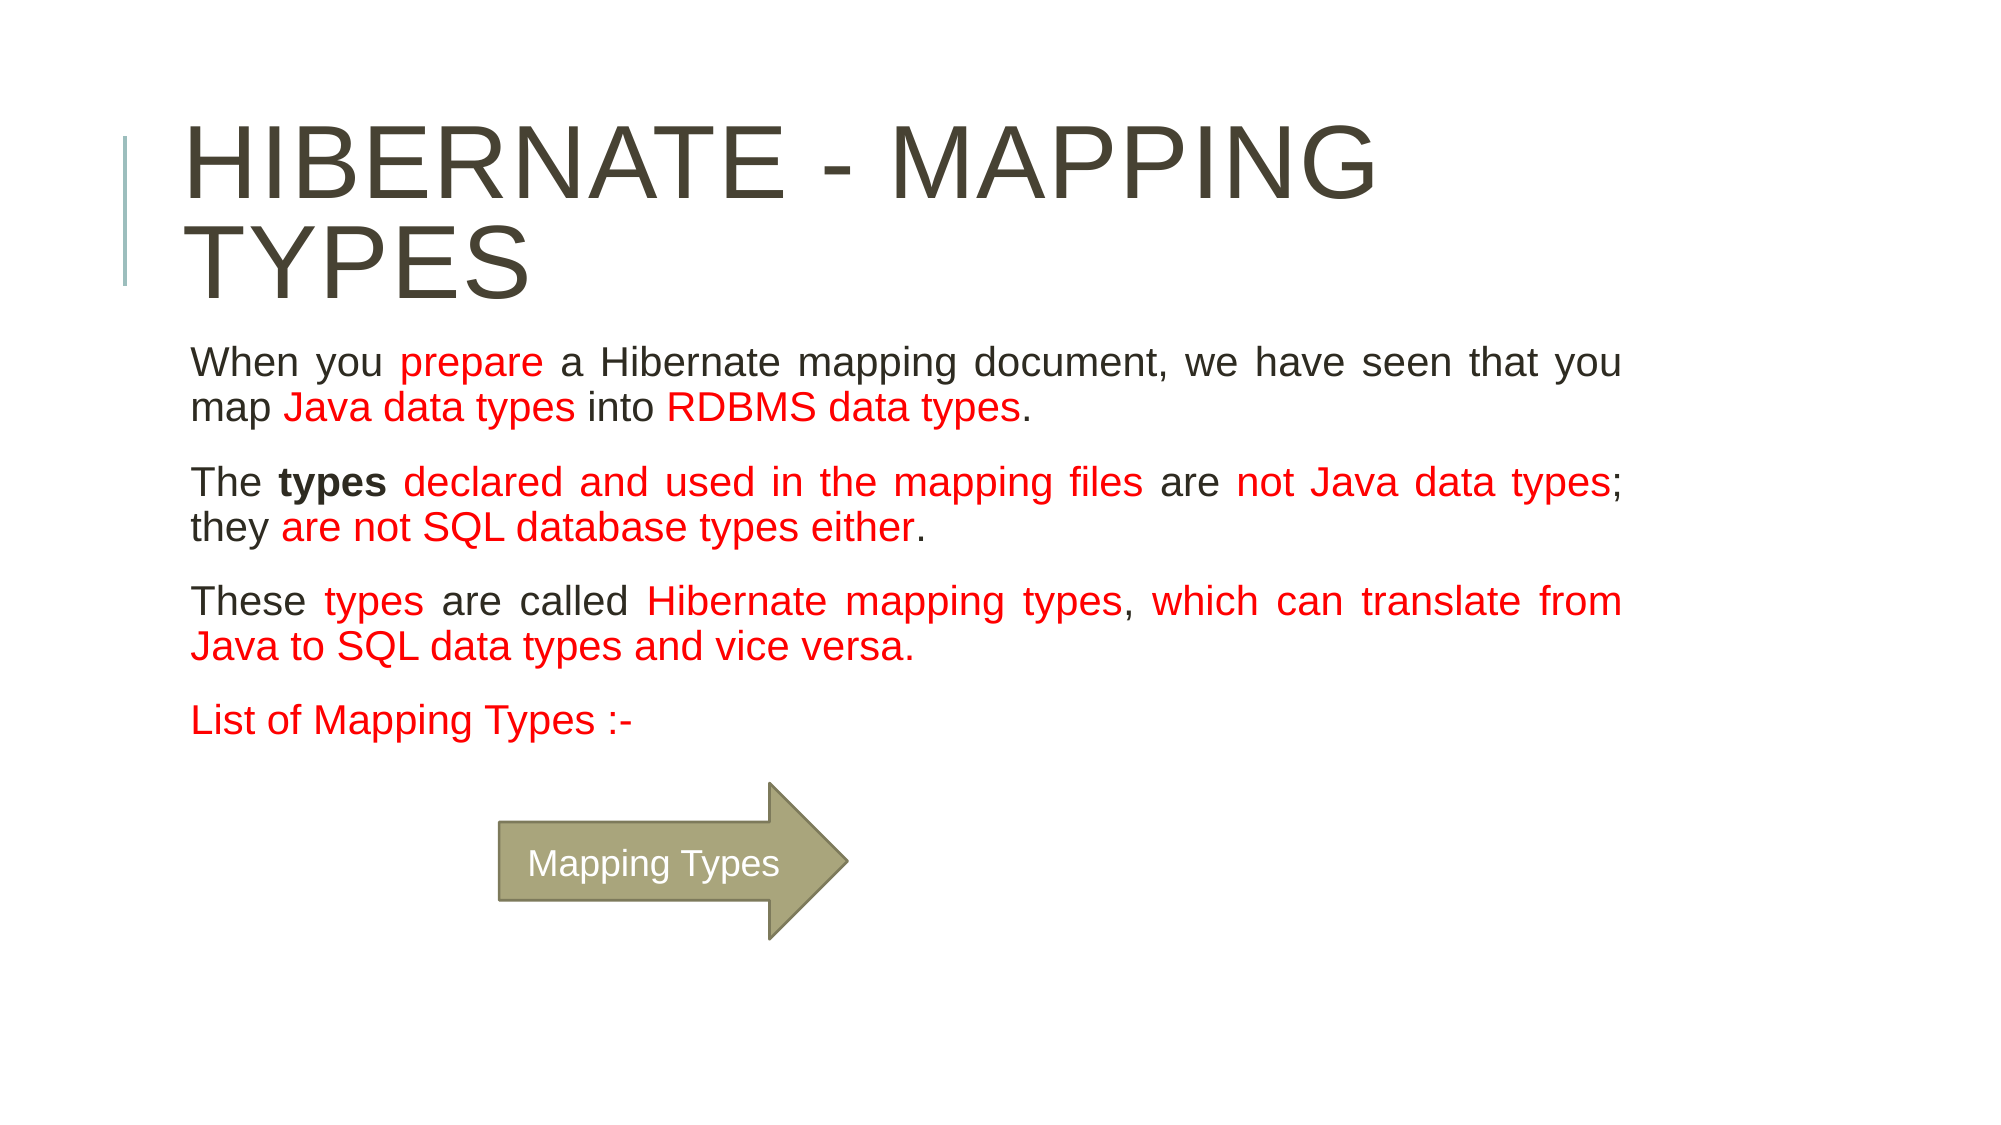

# Hibernate - Mapping Types
When you prepare a Hibernate mapping document, we have seen that you map Java data types into RDBMS data types.
The types declared and used in the mapping files are not Java data types; they are not SQL database types either.
These types are called Hibernate mapping types, which can translate from Java to SQL data types and vice versa.
List of Mapping Types :-
Mapping Types